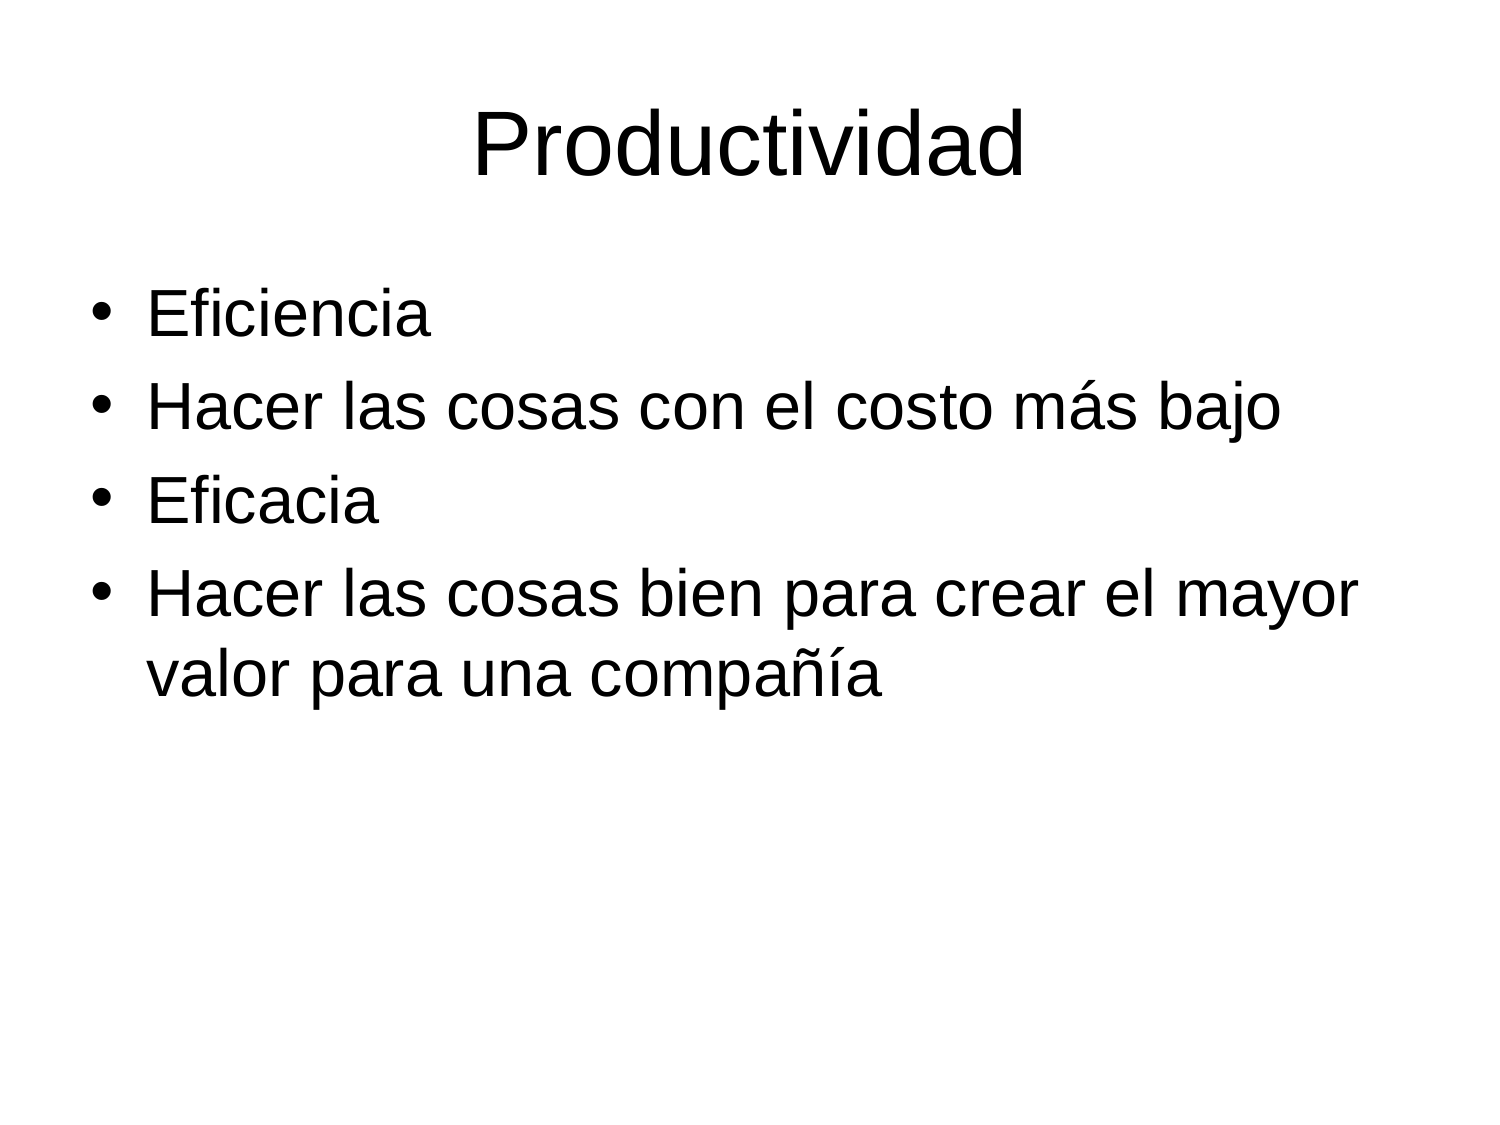

# Productividad
Eficiencia
Hacer las cosas con el costo más bajo
Eficacia
Hacer las cosas bien para crear el mayor valor para una compañía